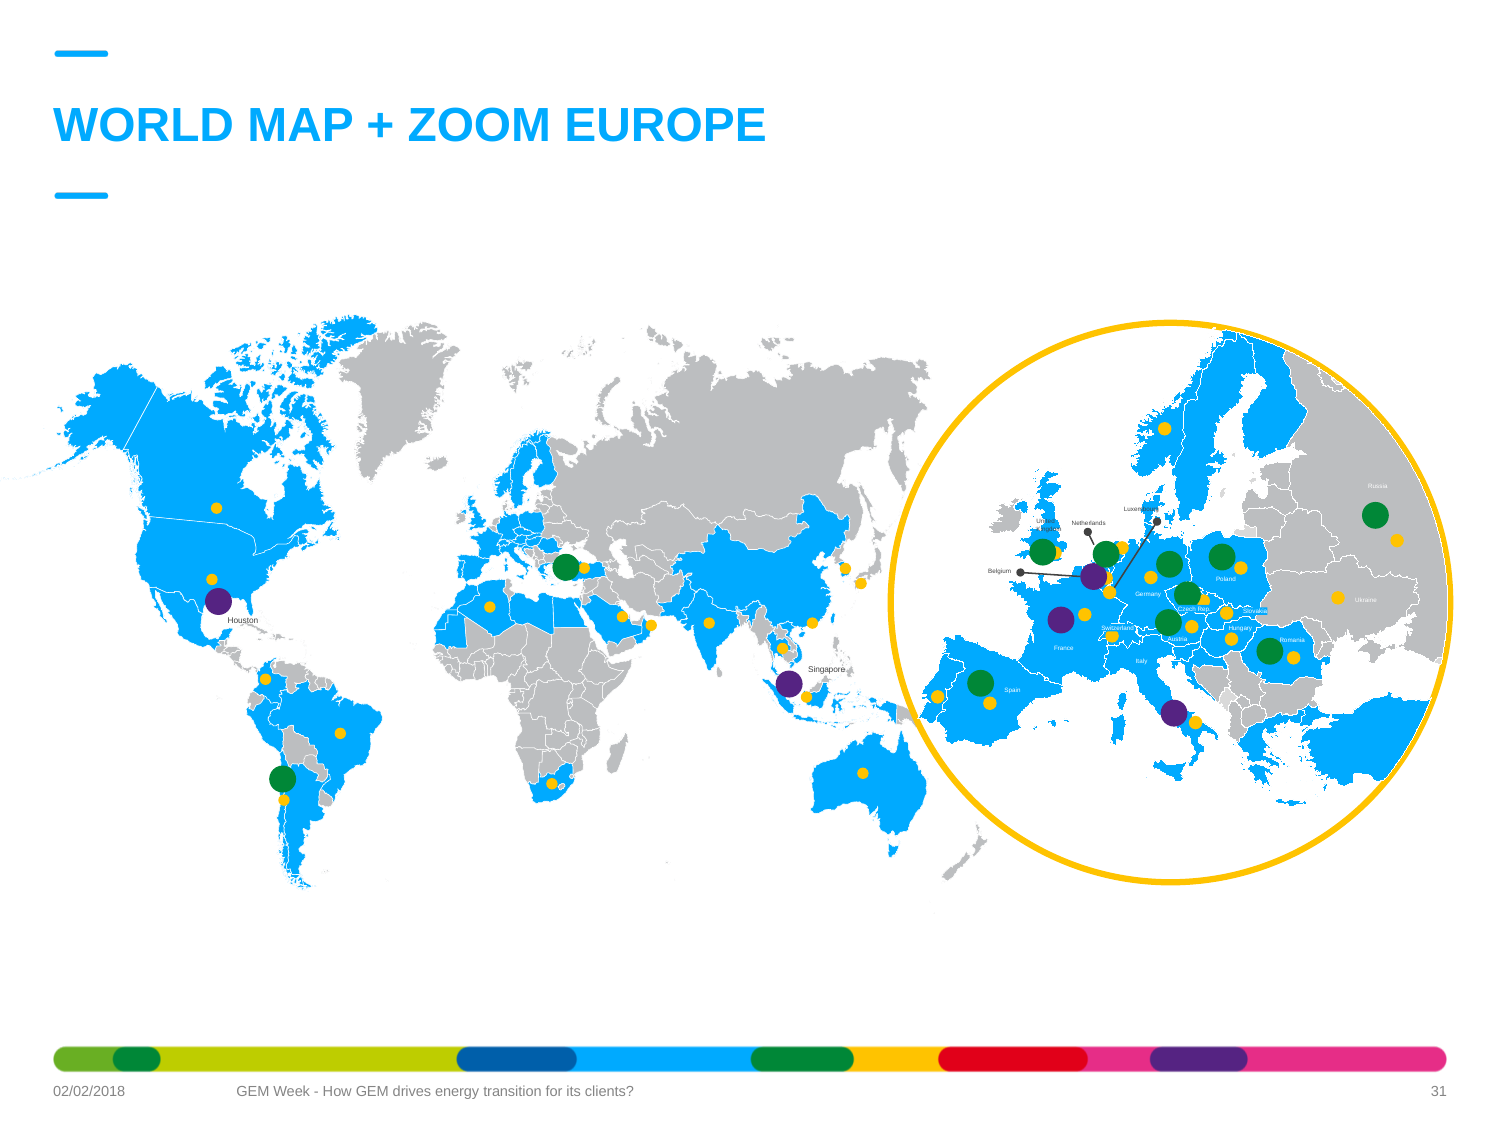

# World MAP + ZOOM EUROPE

Russia

Luxembourg
United
Kingdom
Netherlands

Belgium

Poland

Germany

Ukraine
Czech Rep.

Slovakia

Switzerland
Hungary

Austria
Romania

France

Italy

Spain

Houston
Singapore
31
02/02/2018
GEM Week - How GEM drives energy transition for its clients?